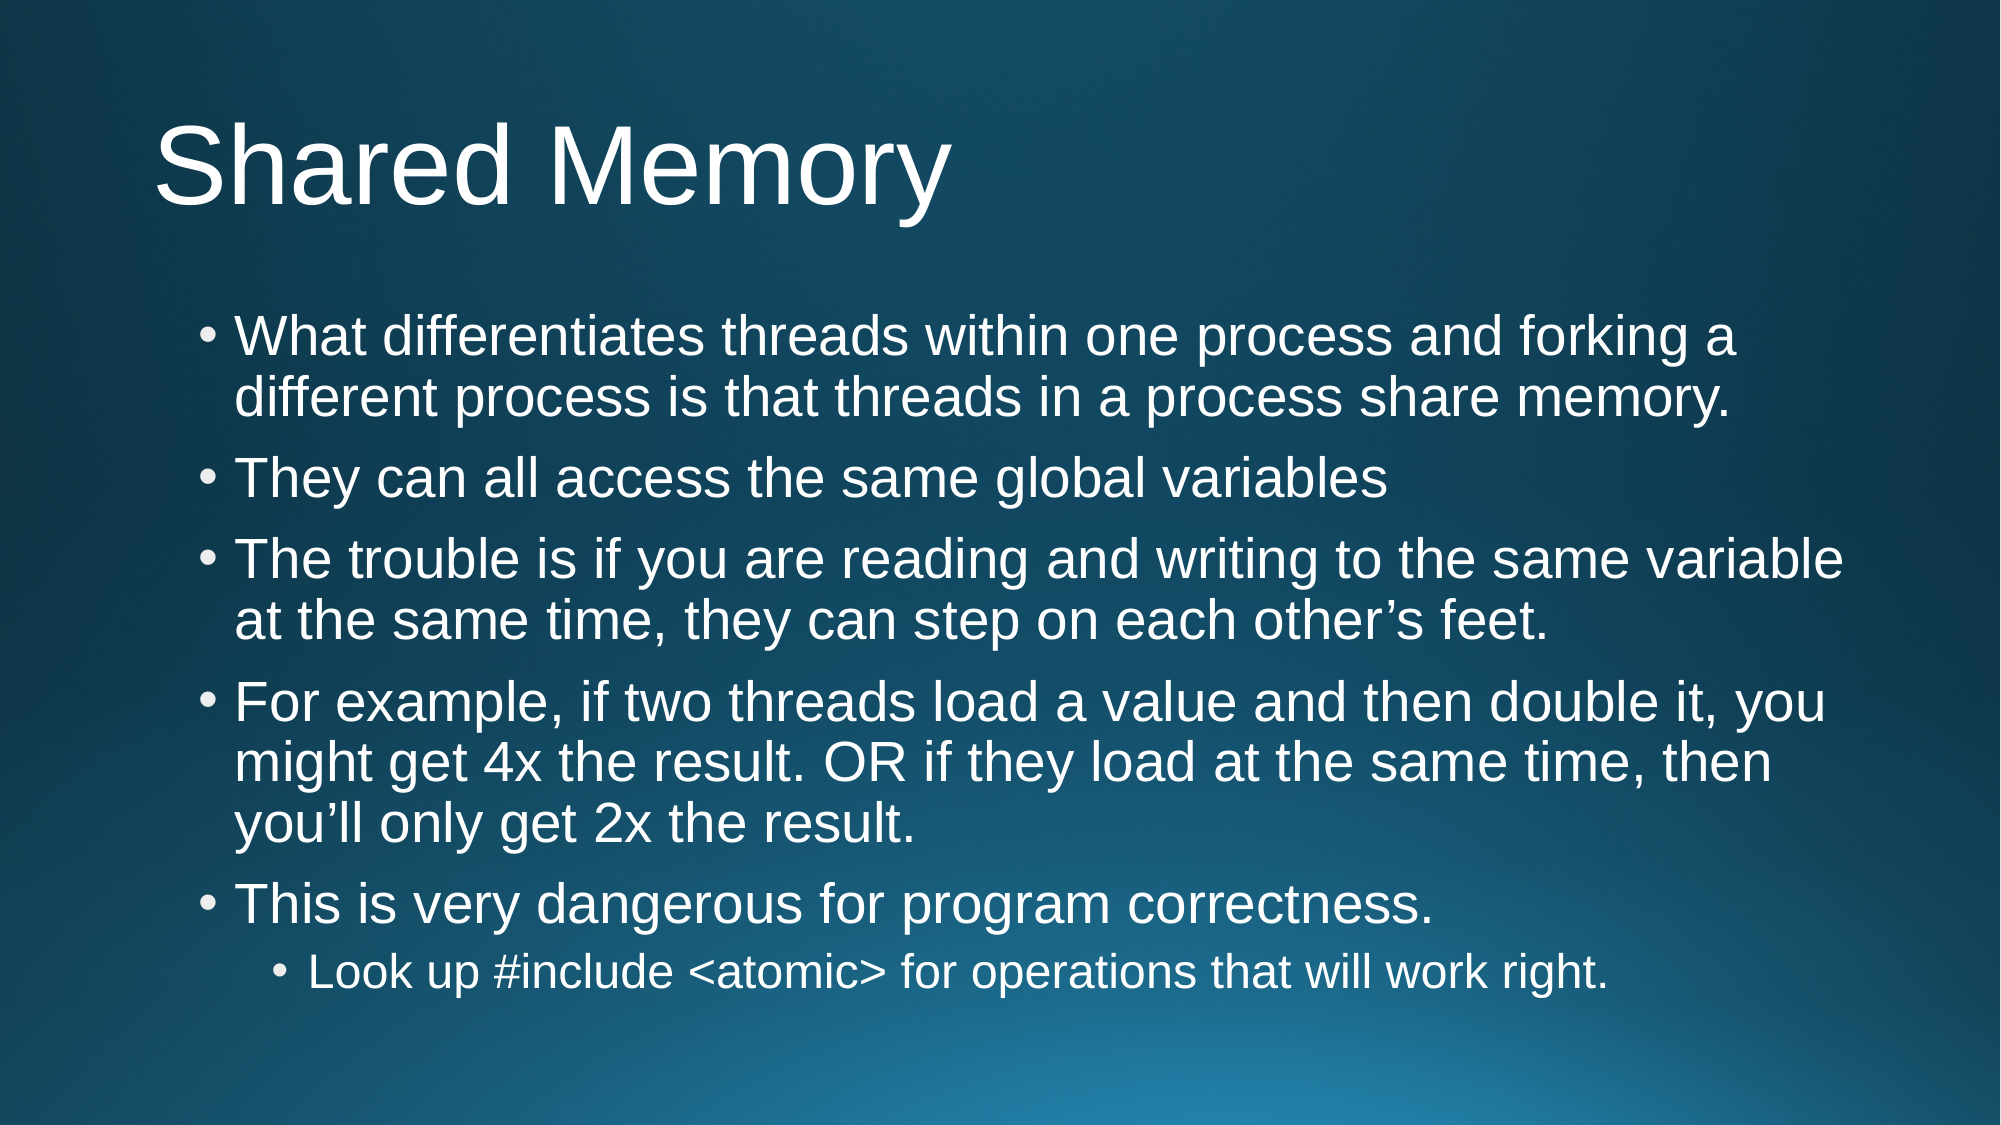

# Shared Memory
What differentiates threads within one process and forking a different process is that threads in a process share memory.
They can all access the same global variables
The trouble is if you are reading and writing to the same variable at the same time, they can step on each other’s feet.
For example, if two threads load a value and then double it, you might get 4x the result. OR if they load at the same time, then you’ll only get 2x the result.
This is very dangerous for program correctness.
Look up #include <atomic> for operations that will work right.